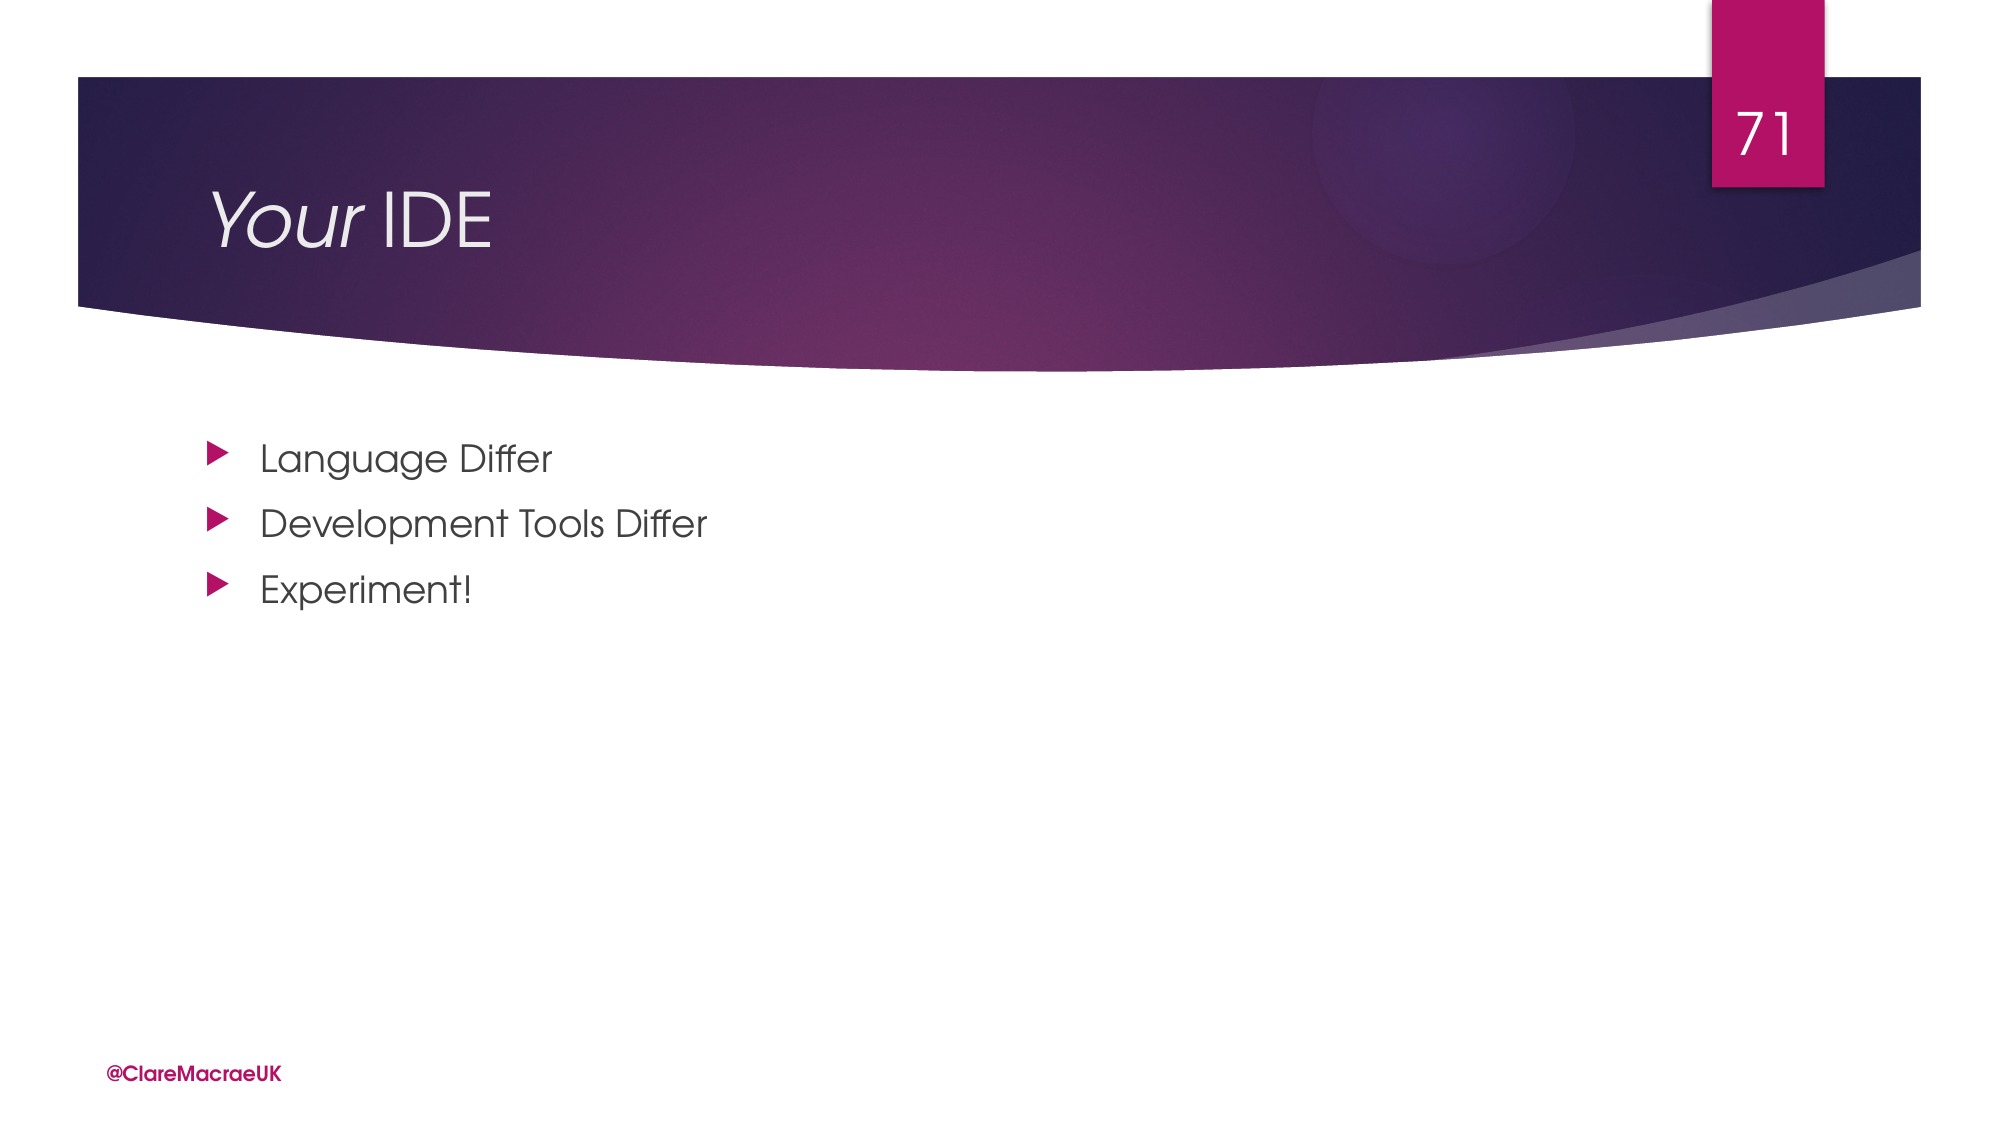

71
# Your IDE
Language Differ
Development Tools Differ
Experiment!
@ClareMacraeUK